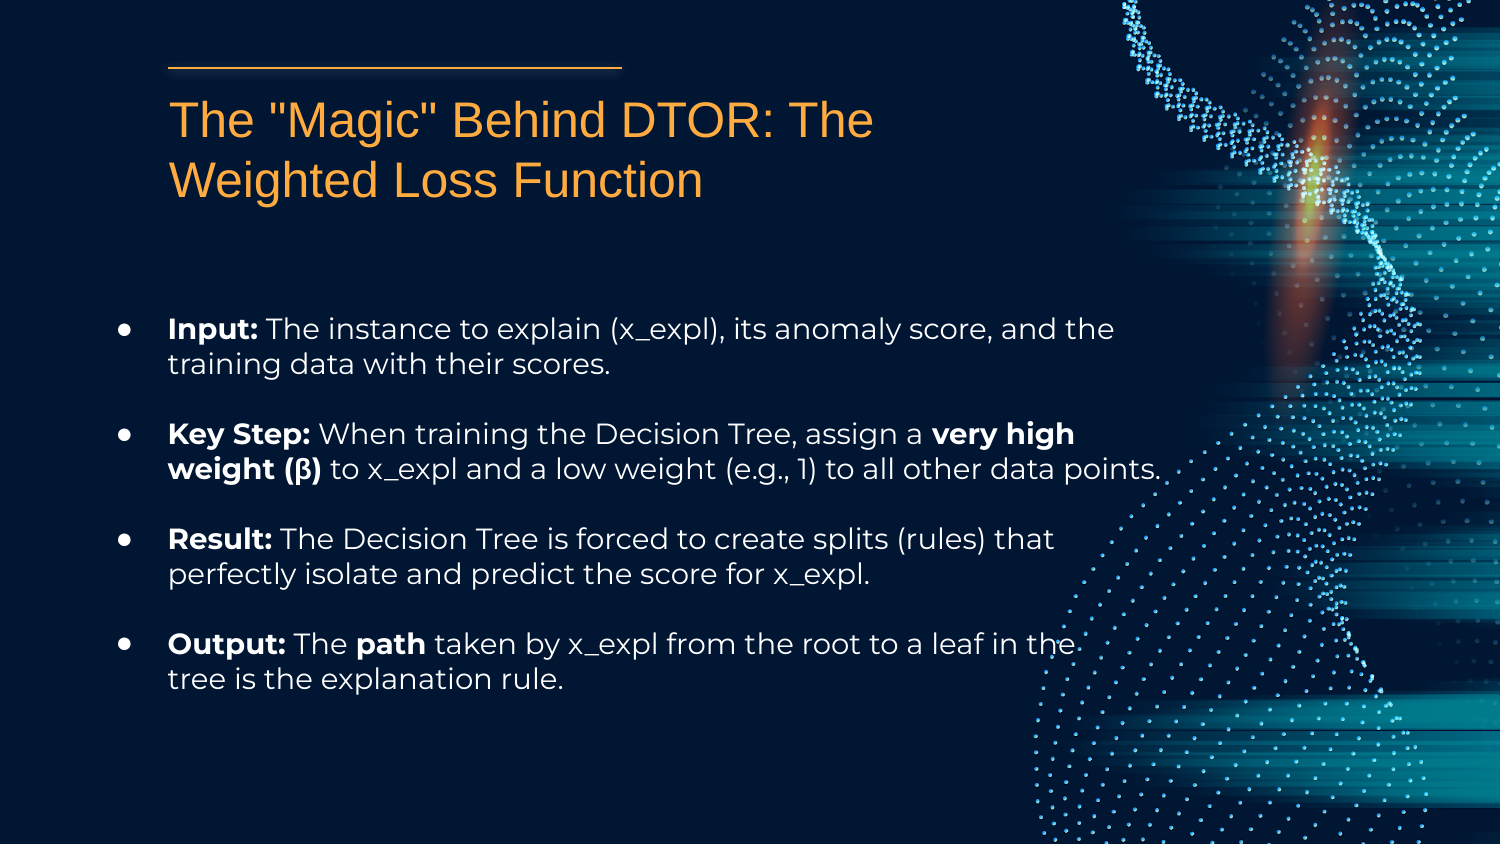

# The "Magic" Behind DTOR: The Weighted Loss Function
Input: The instance to explain (x_expl), its anomaly score, and the training data with their scores.

Key Step: When training the Decision Tree, assign a very high weight (β) to x_expl and a low weight (e.g., 1) to all other data points.

Result: The Decision Tree is forced to create splits (rules) that perfectly isolate and predict the score for x_expl.

Output: The path taken by x_expl from the root to a leaf in the tree is the explanation rule.